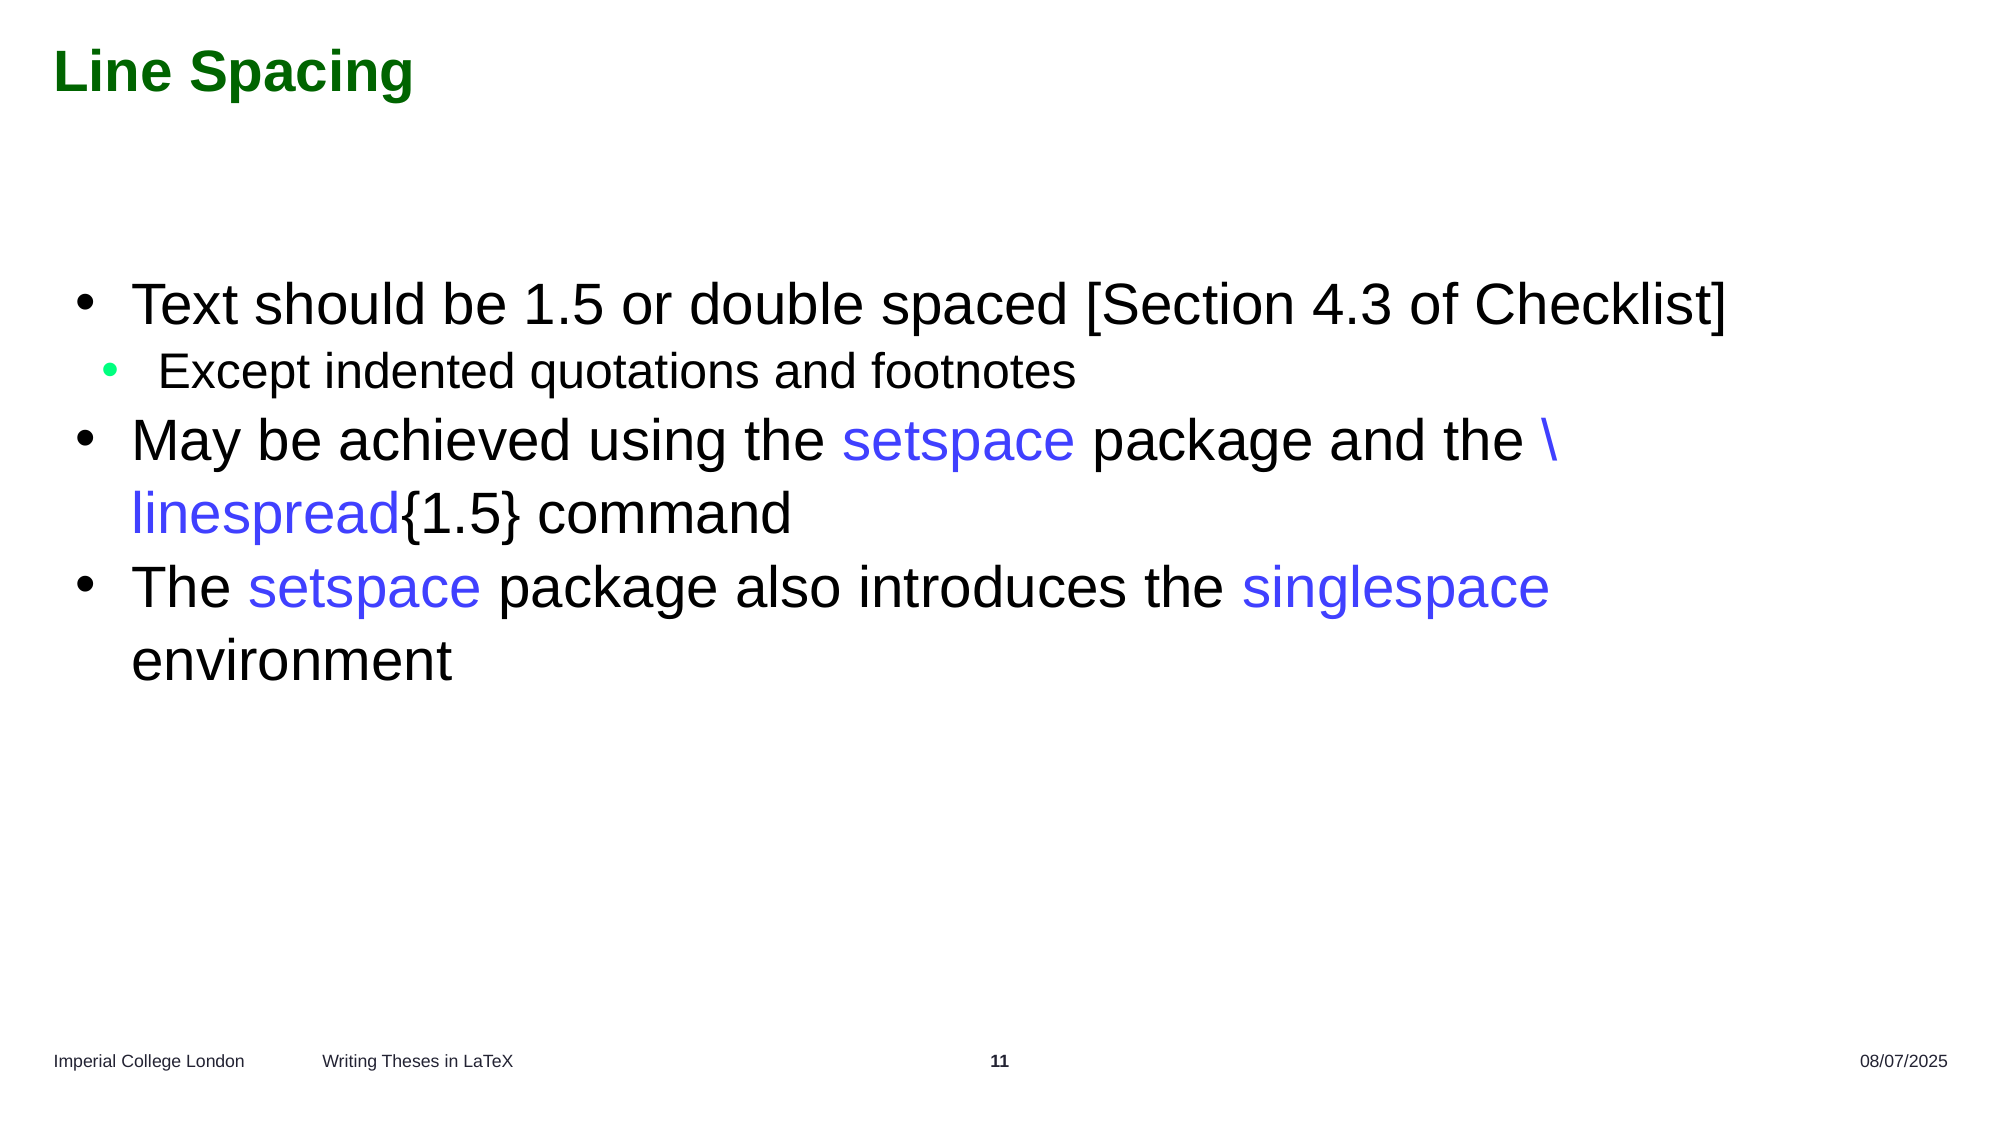

# Line Spacing
Text should be 1.5 or double spaced [Section 4.3 of Checklist]
Except indented quotations and footnotes
May be achieved using the setspace package and the \linespread{1.5} command
The setspace package also introduces the singlespace environment
Writing Theses in LaTeX
11
08/07/2025